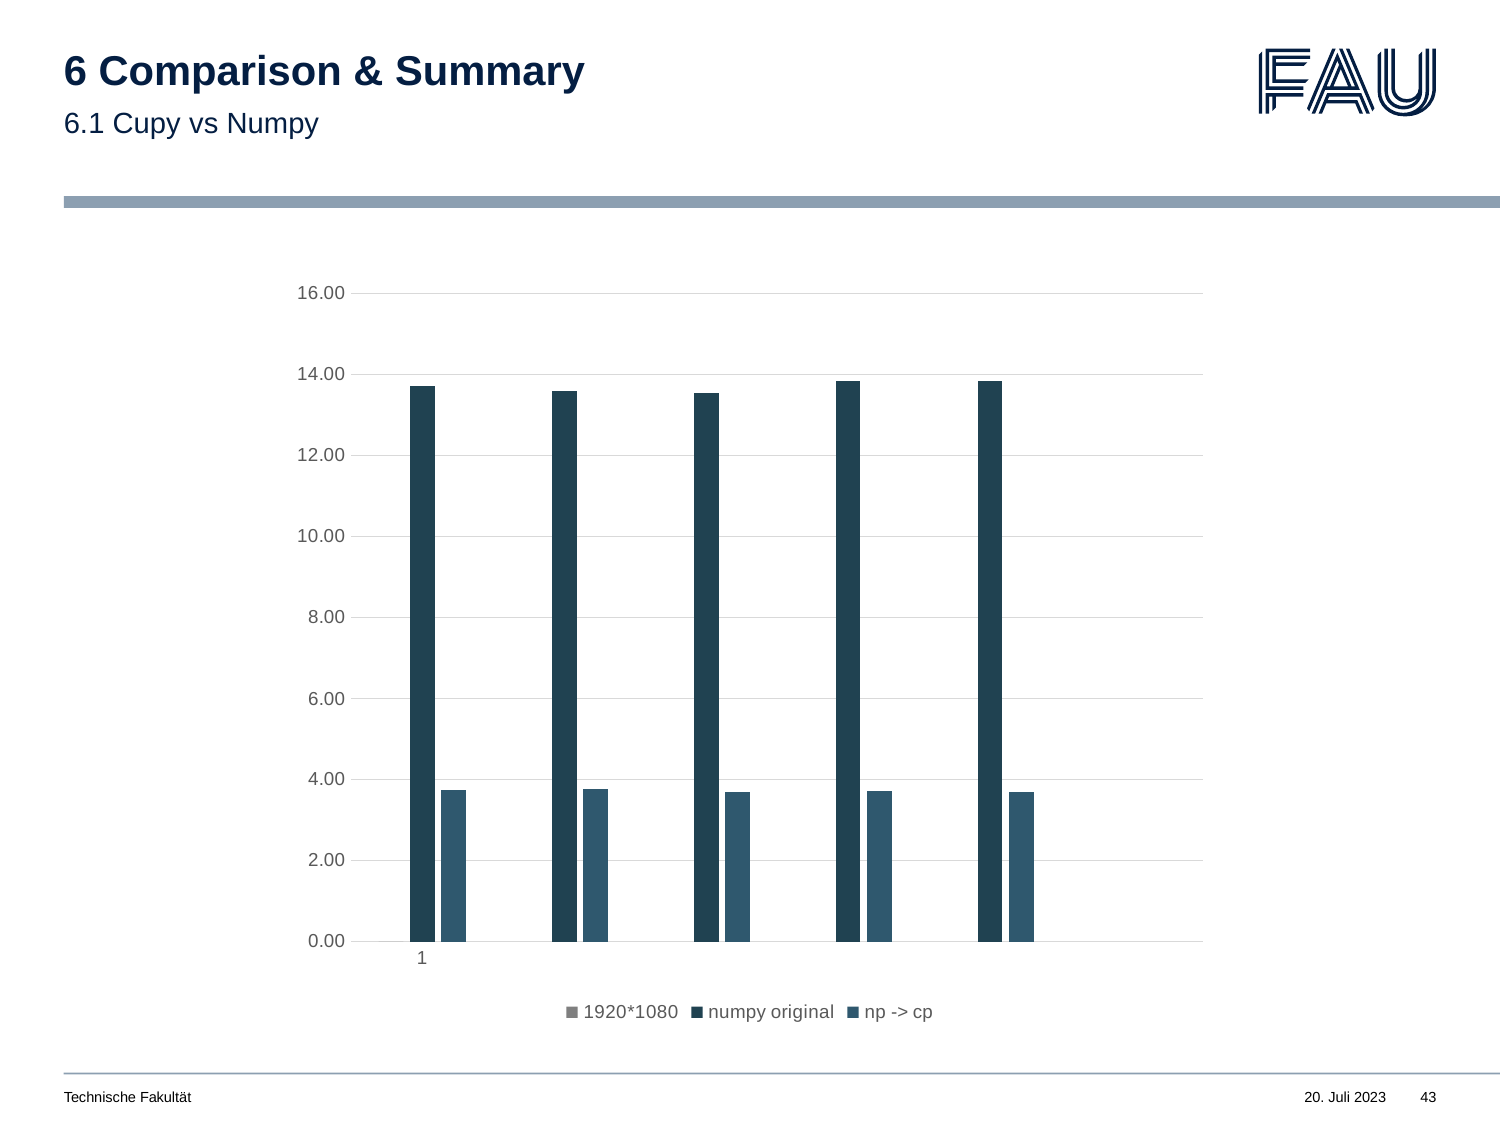

# 6 Comparison & Summary

6.1 Cupy vs Numpy

### Chart:

| Category | 1920*1080 | numpy original | np -> cp |
|---|---|---|---|
Technische Fakultät
20. Juli 2023
43